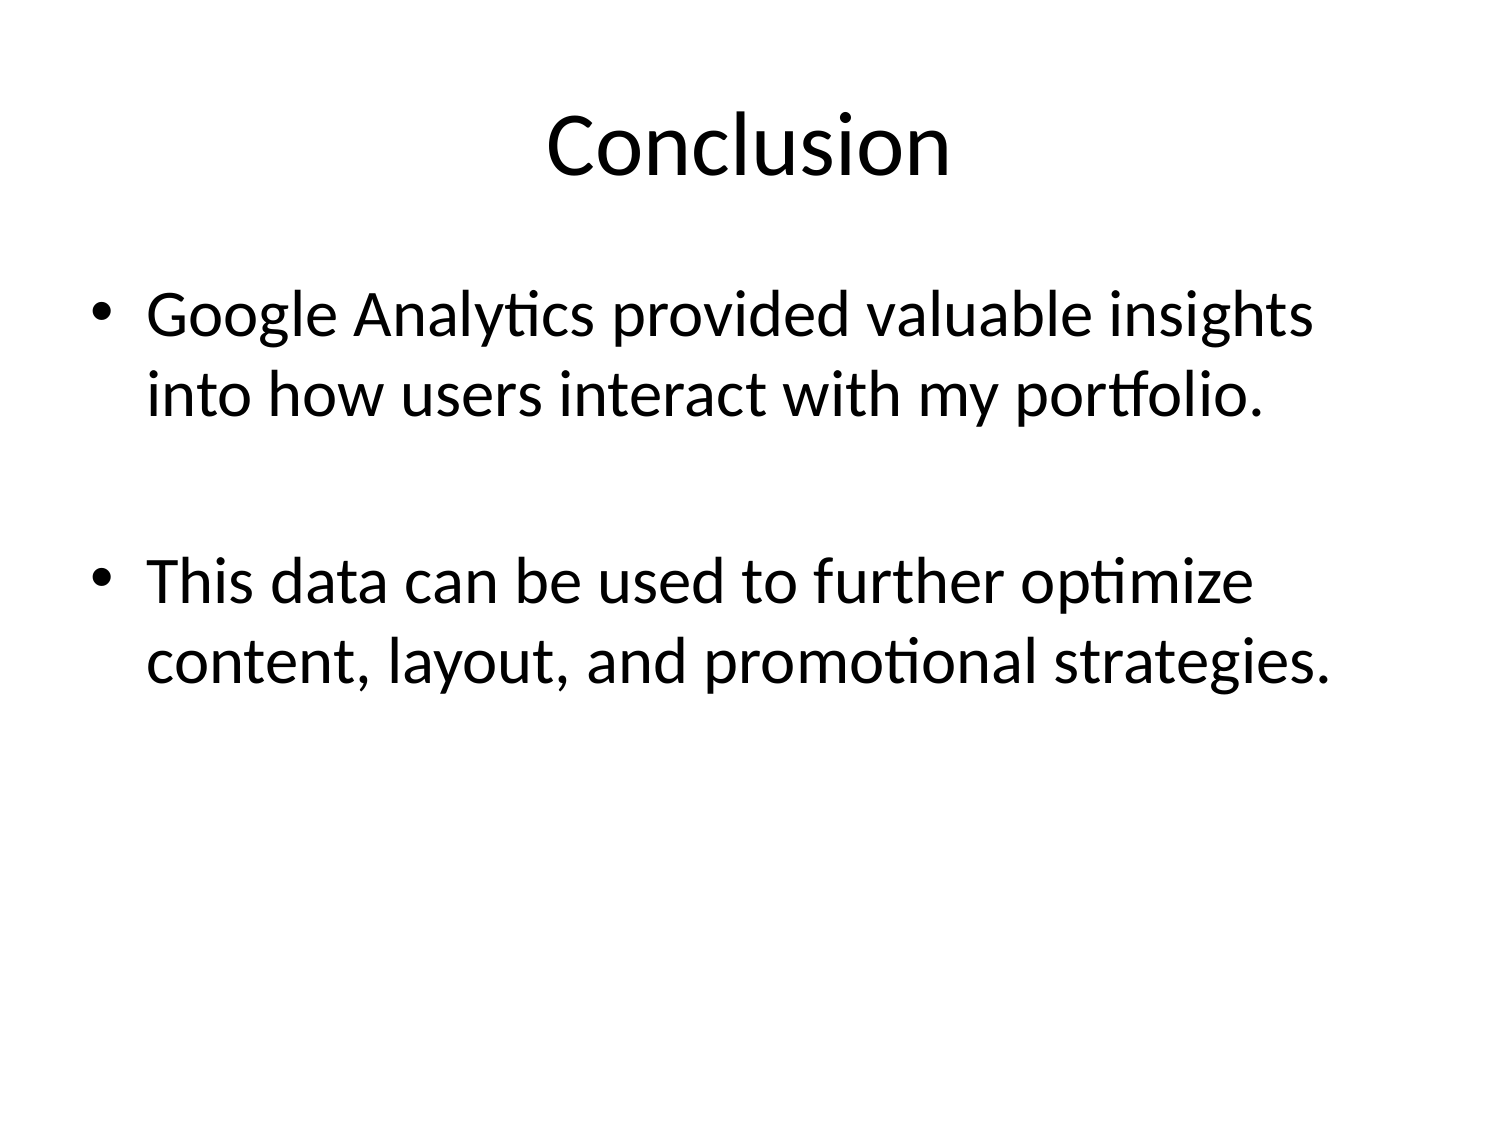

# Conclusion
Google Analytics provided valuable insights into how users interact with my portfolio.

This data can be used to further optimize content, layout, and promotional strategies.